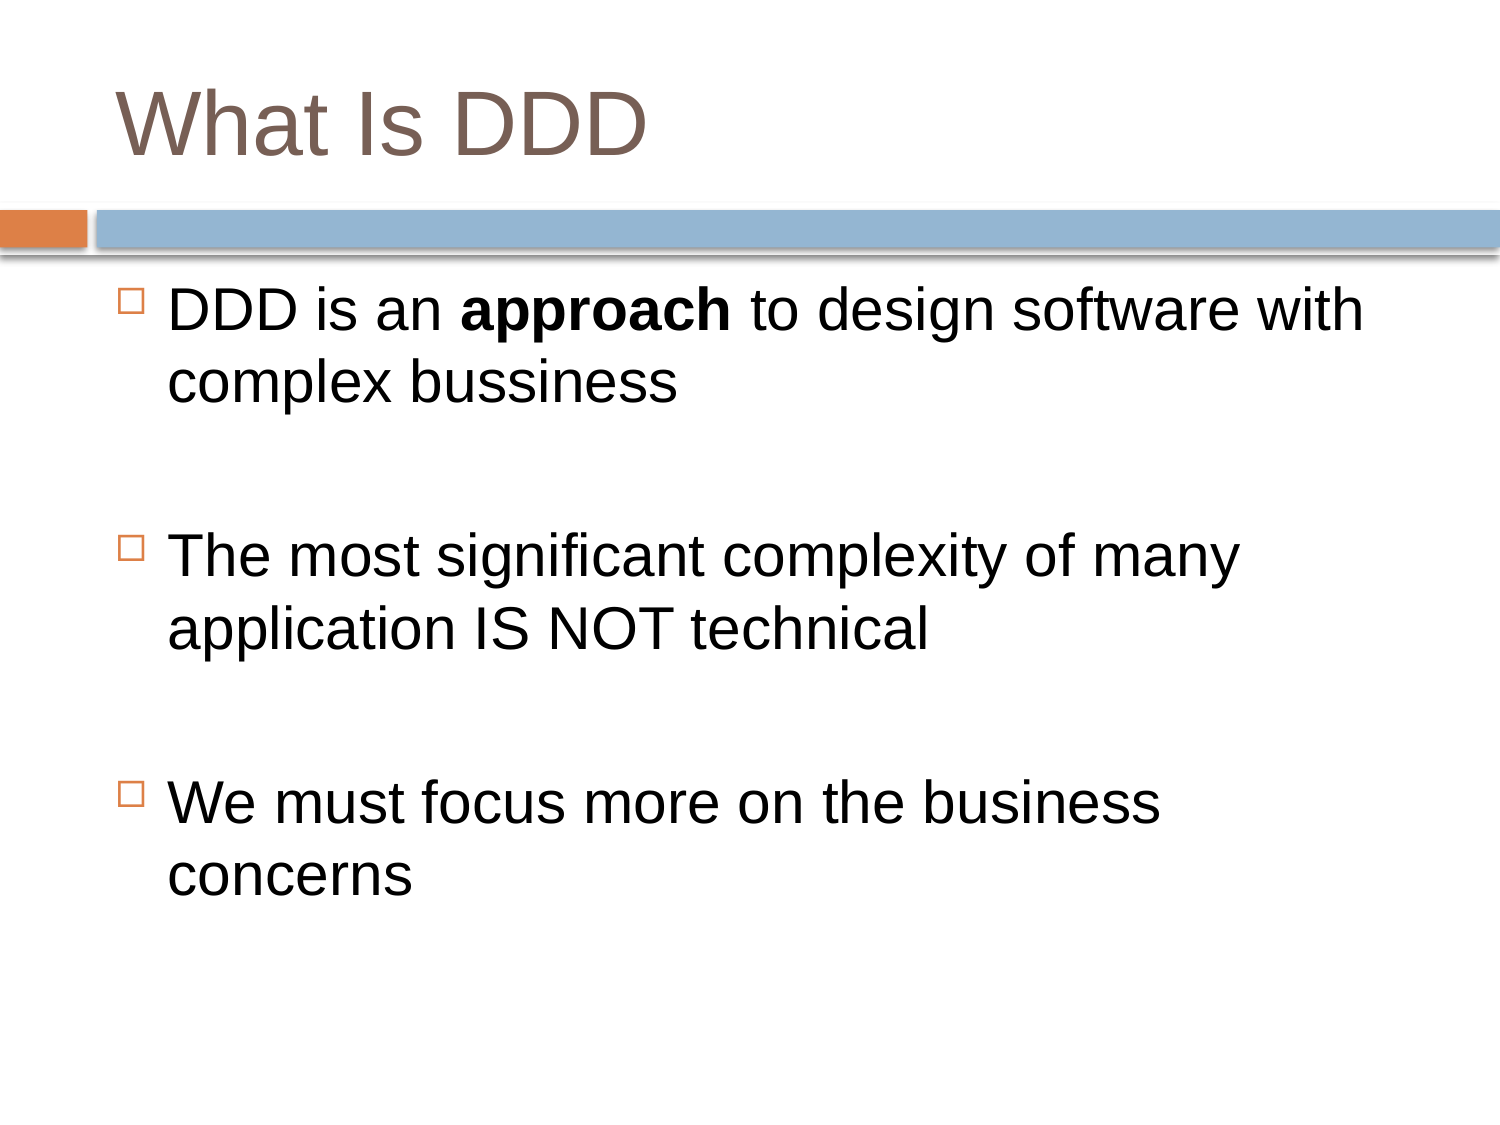

# What Is DDD
DDD is an approach to design software with complex bussiness

The most significant complexity of many application IS NOT technical

We must focus more on the business concerns